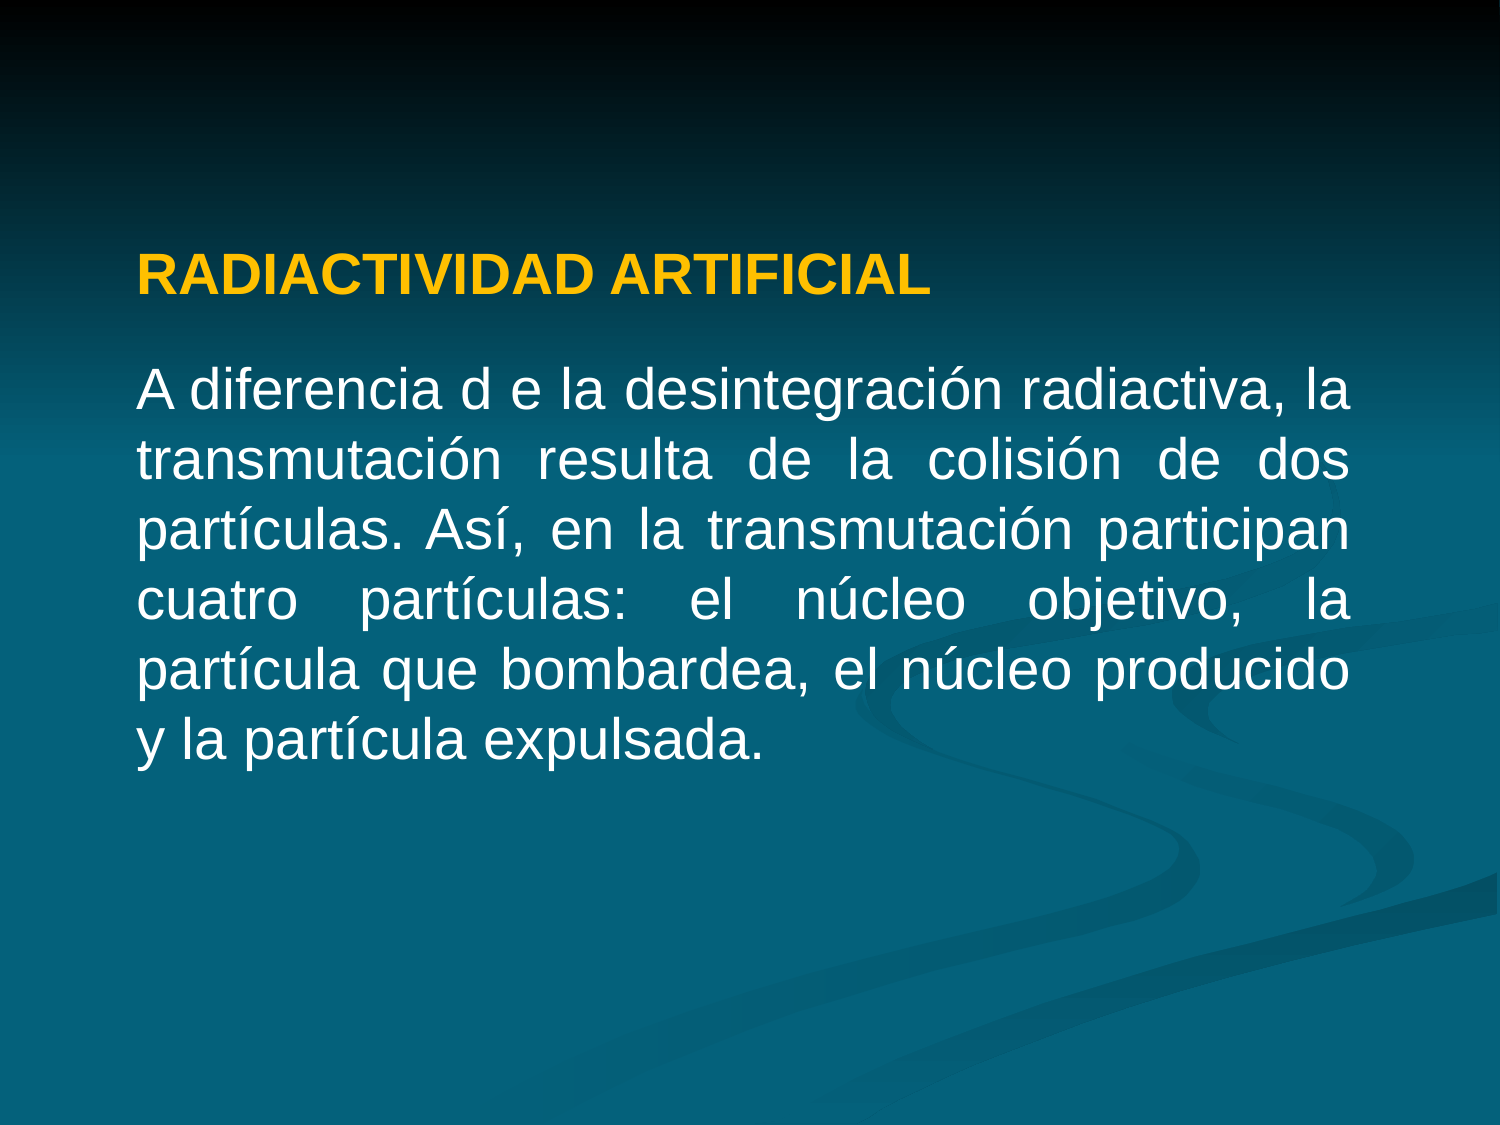

RADIACTIVIDAD ARTIFICIAL

	A diferencia d e la desintegración radiactiva, la transmutación resulta de la colisión de dos partículas. Así, en la transmutación participan cuatro partículas: el núcleo objetivo, la partícula que bombardea, el núcleo producido y la partícula expulsada.